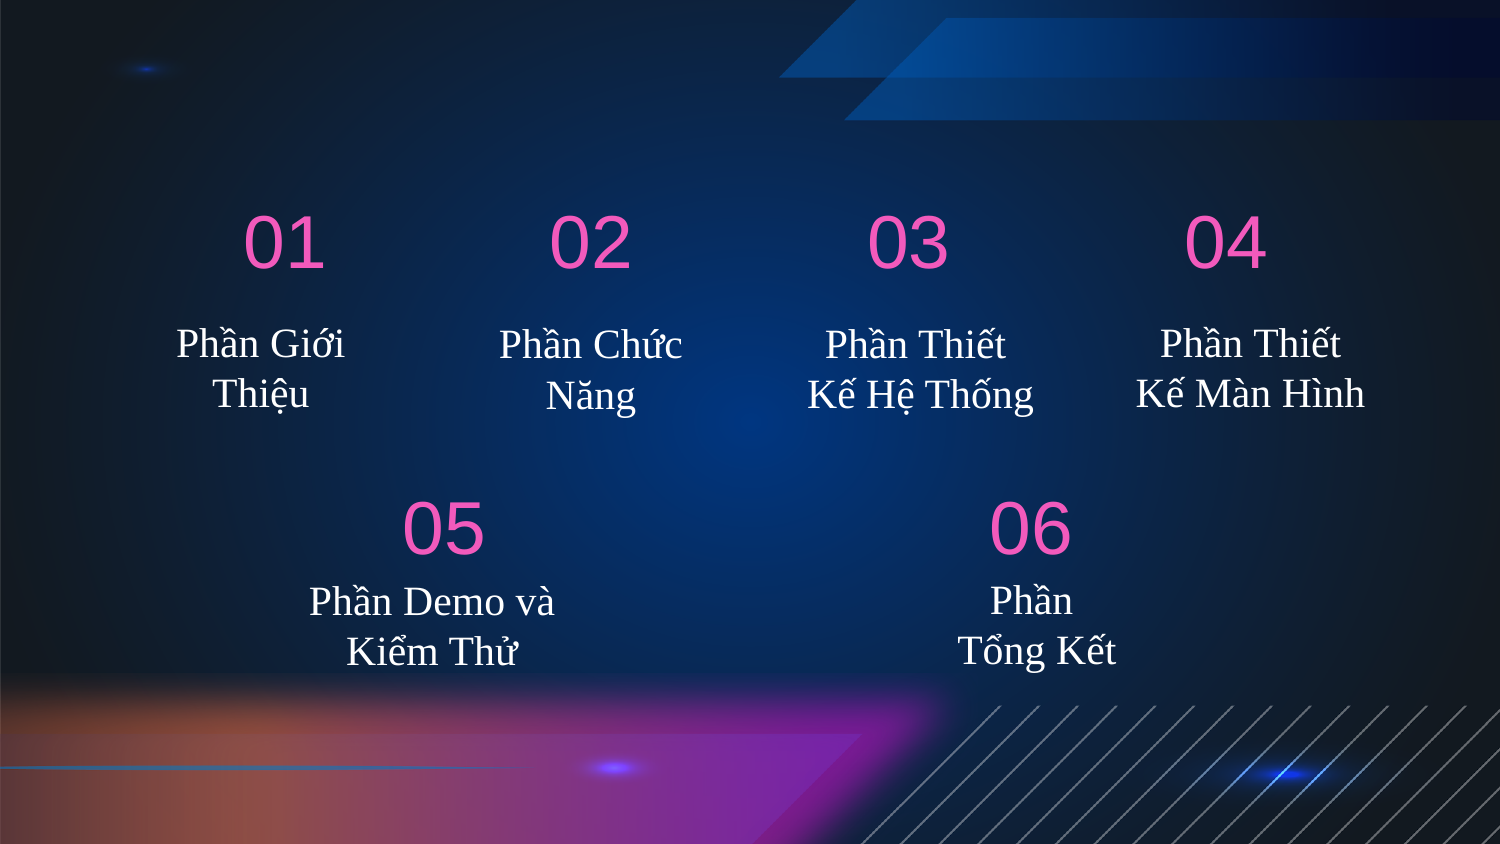

# 01
02
03
04
Phần Giới Thiệu
Phần Thiết
Kế Màn Hình
Phần Thiết
Kế Hệ Thống
Phần Chức Năng
05
06
Phần
 Tổng Kết
Phần Demo và Kiểm Thử